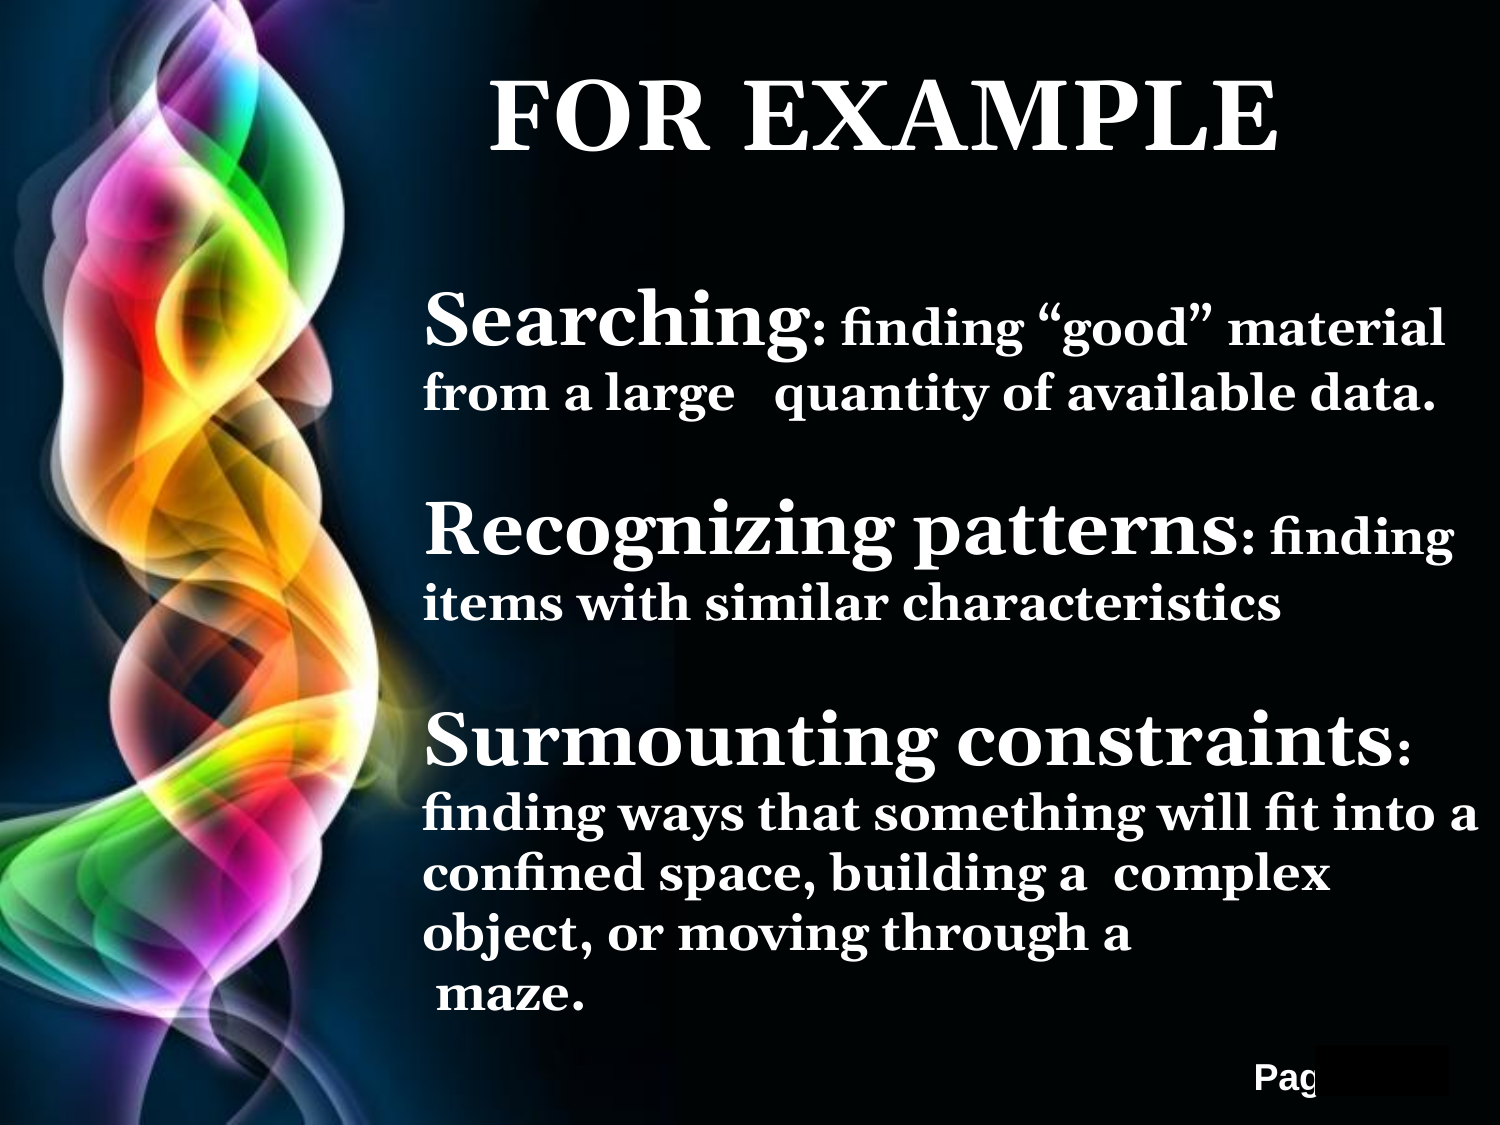

FOR EXAMPLE
Searching: finding “good” material from a large   quantity of available data.

Recognizing patterns: finding items with similar characteristics
Surmounting constraints: finding ways that something will fit into a confined space, building a  complex object, or moving through a
 maze.